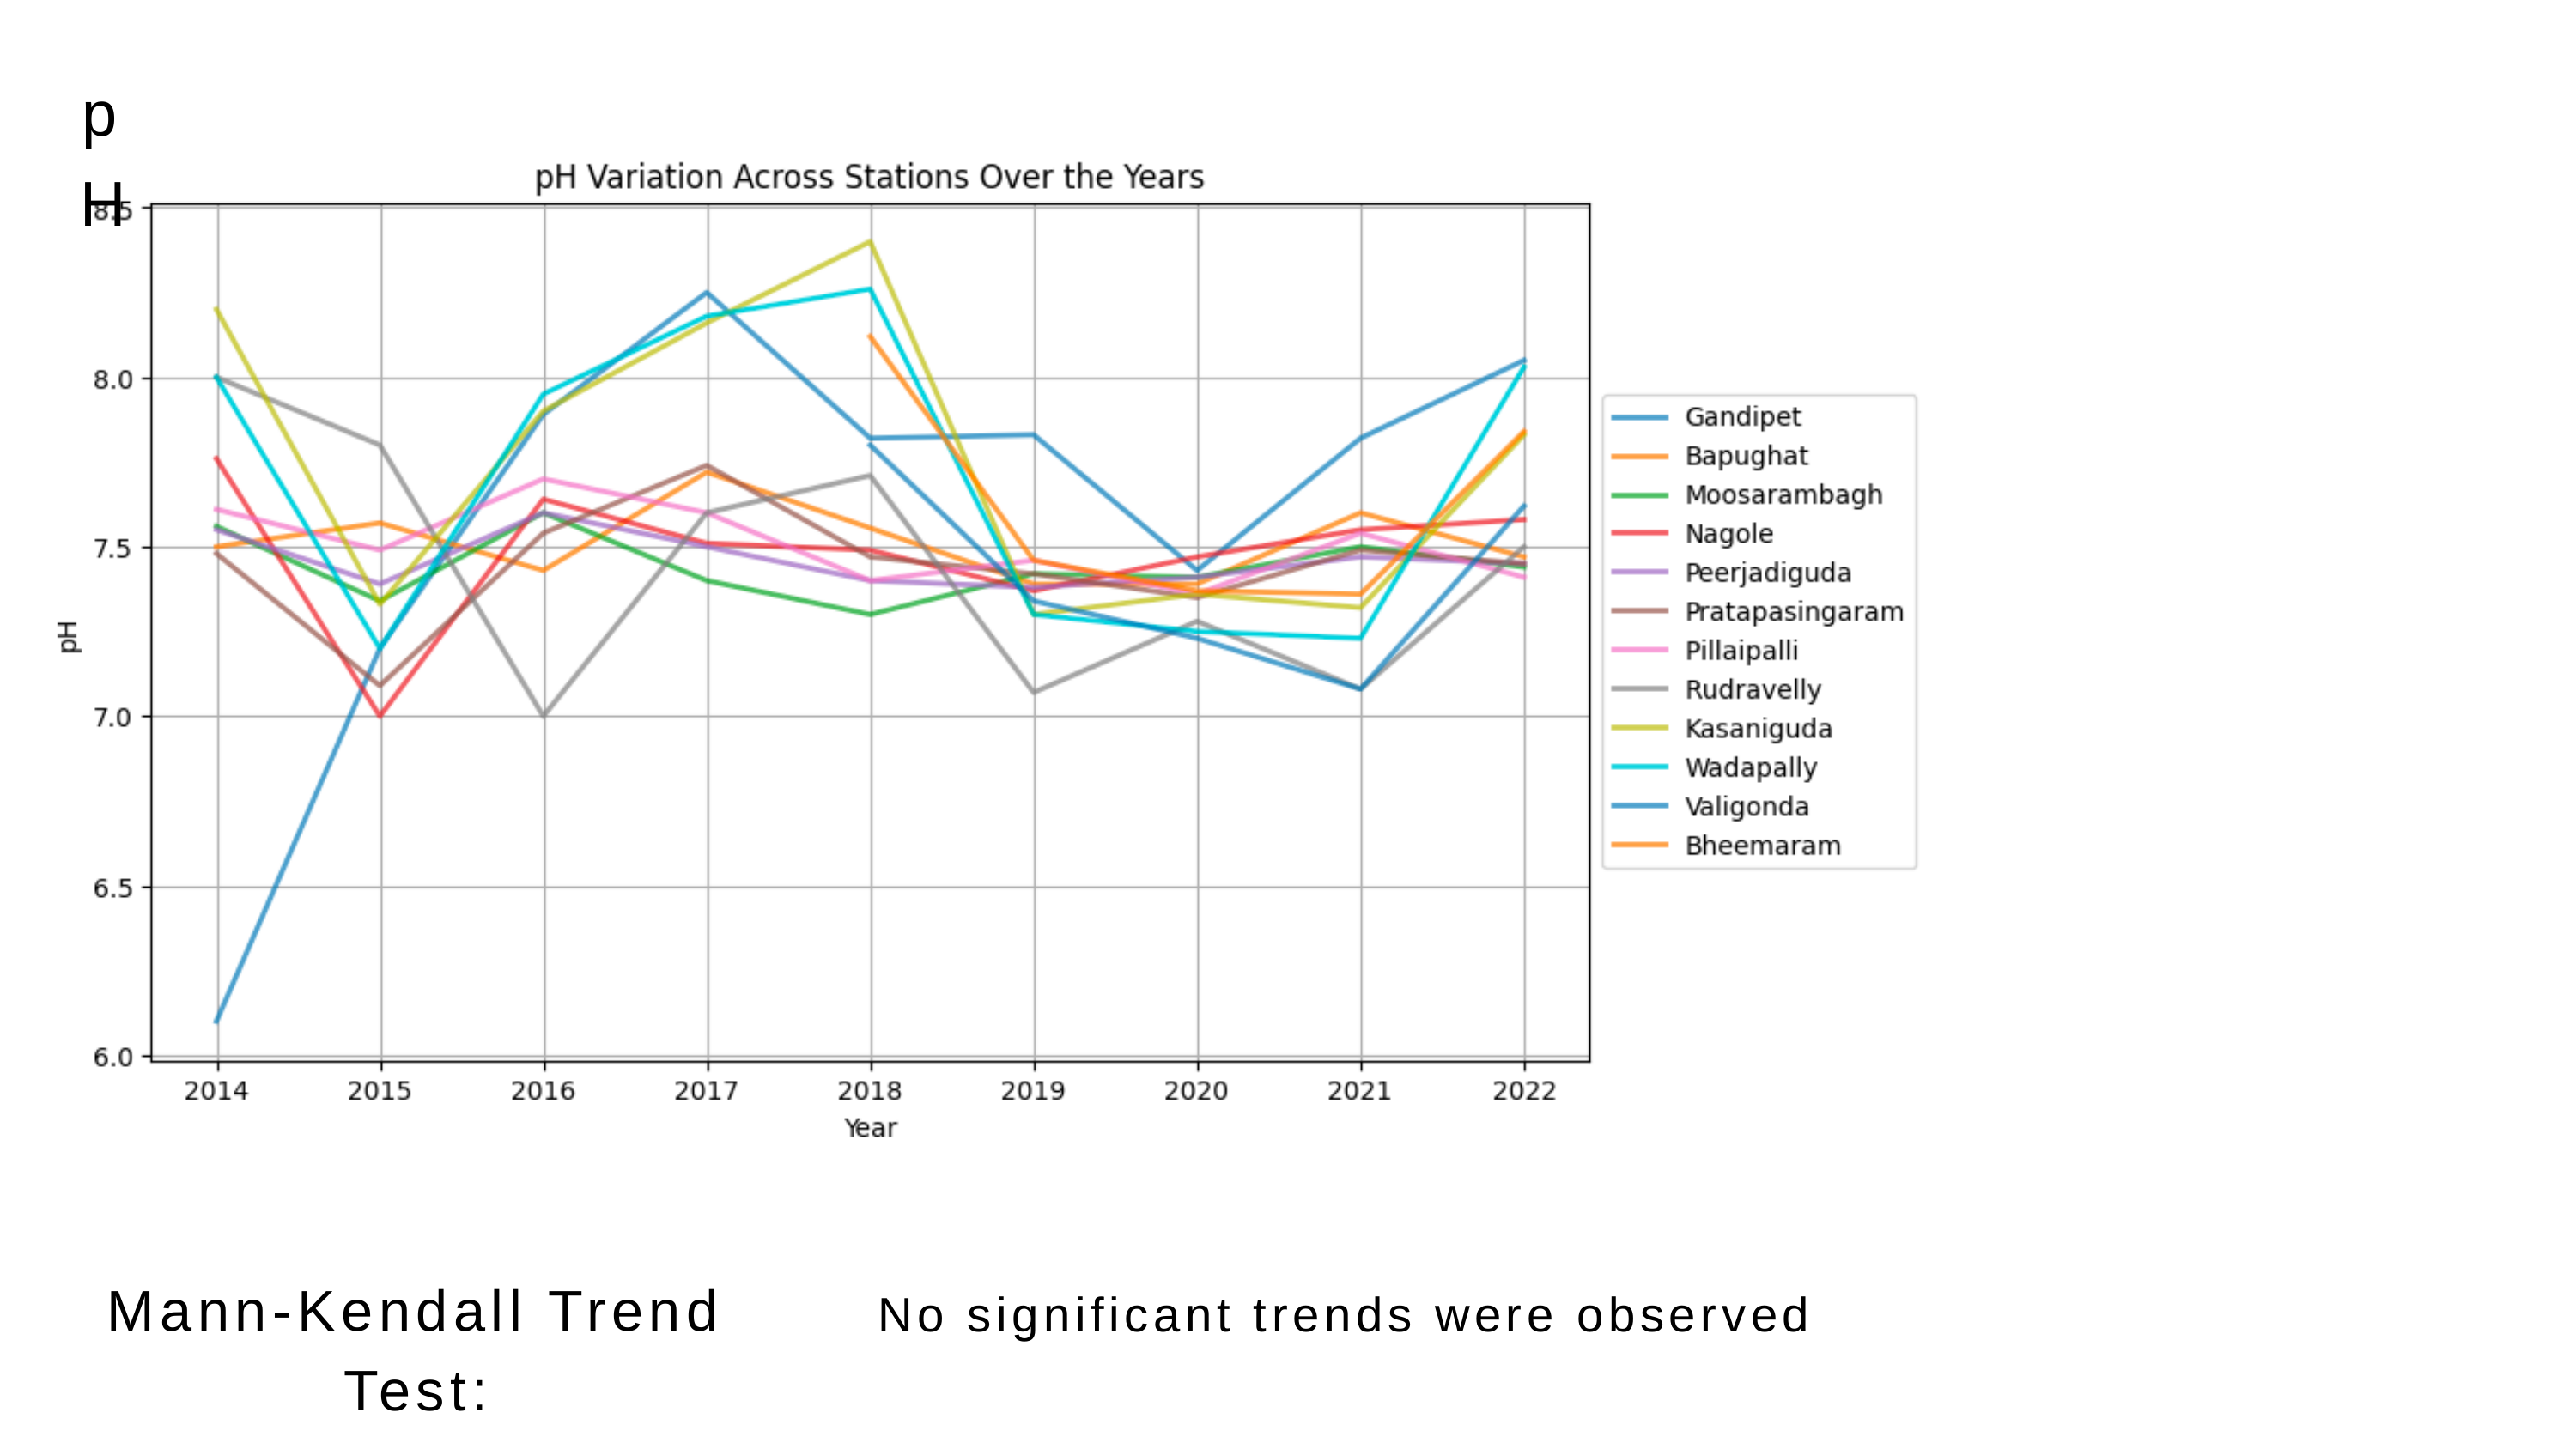

pH

Mann-Kendall Trend Test:
No significant trends were observed